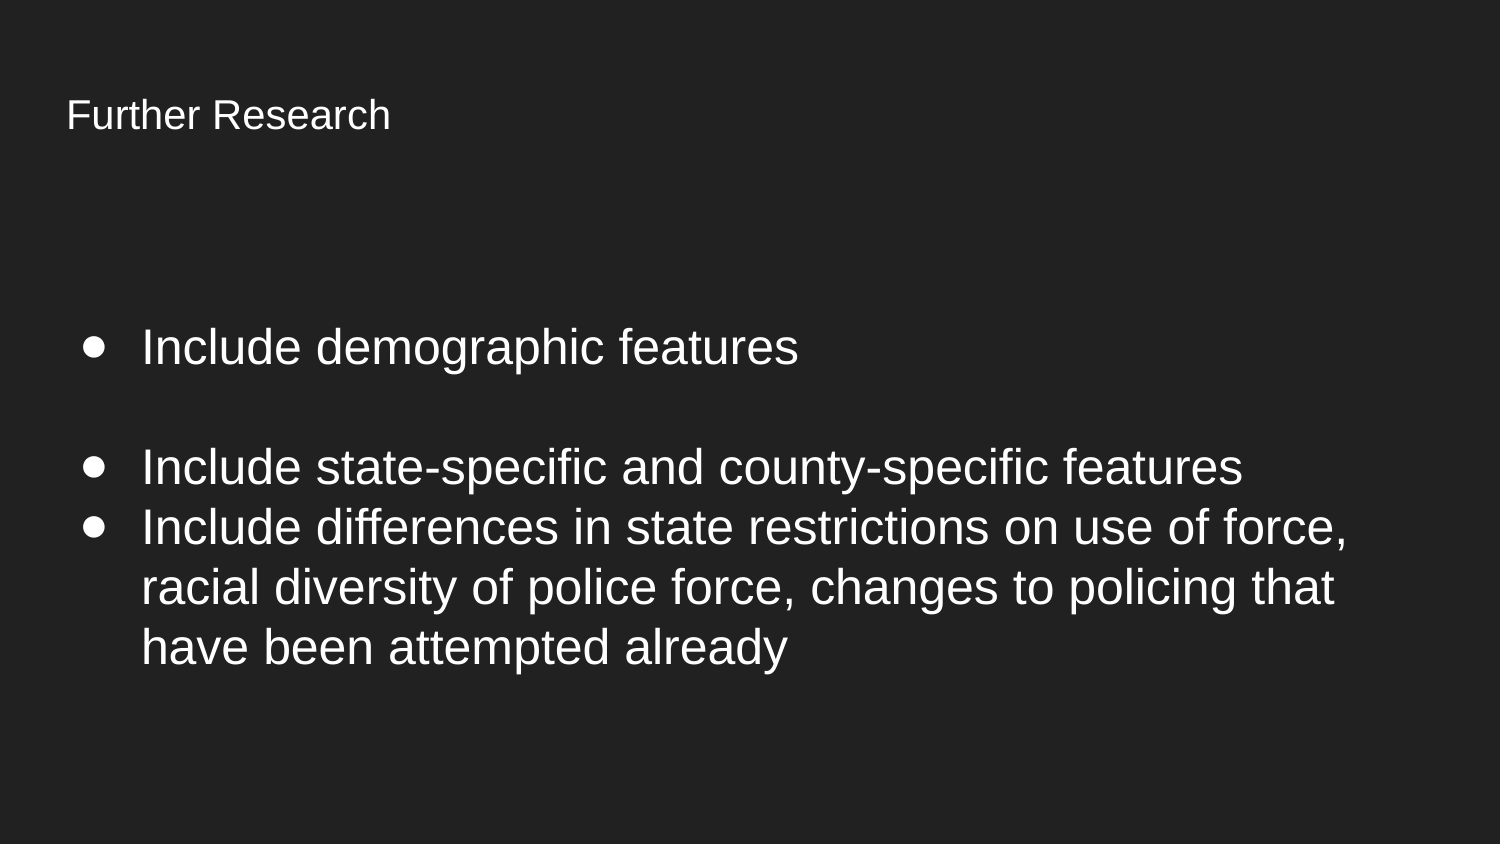

# Further Research
Include demographic features
Include state-specific and county-specific features
Include differences in state restrictions on use of force, racial diversity of police force, changes to policing that have been attempted already